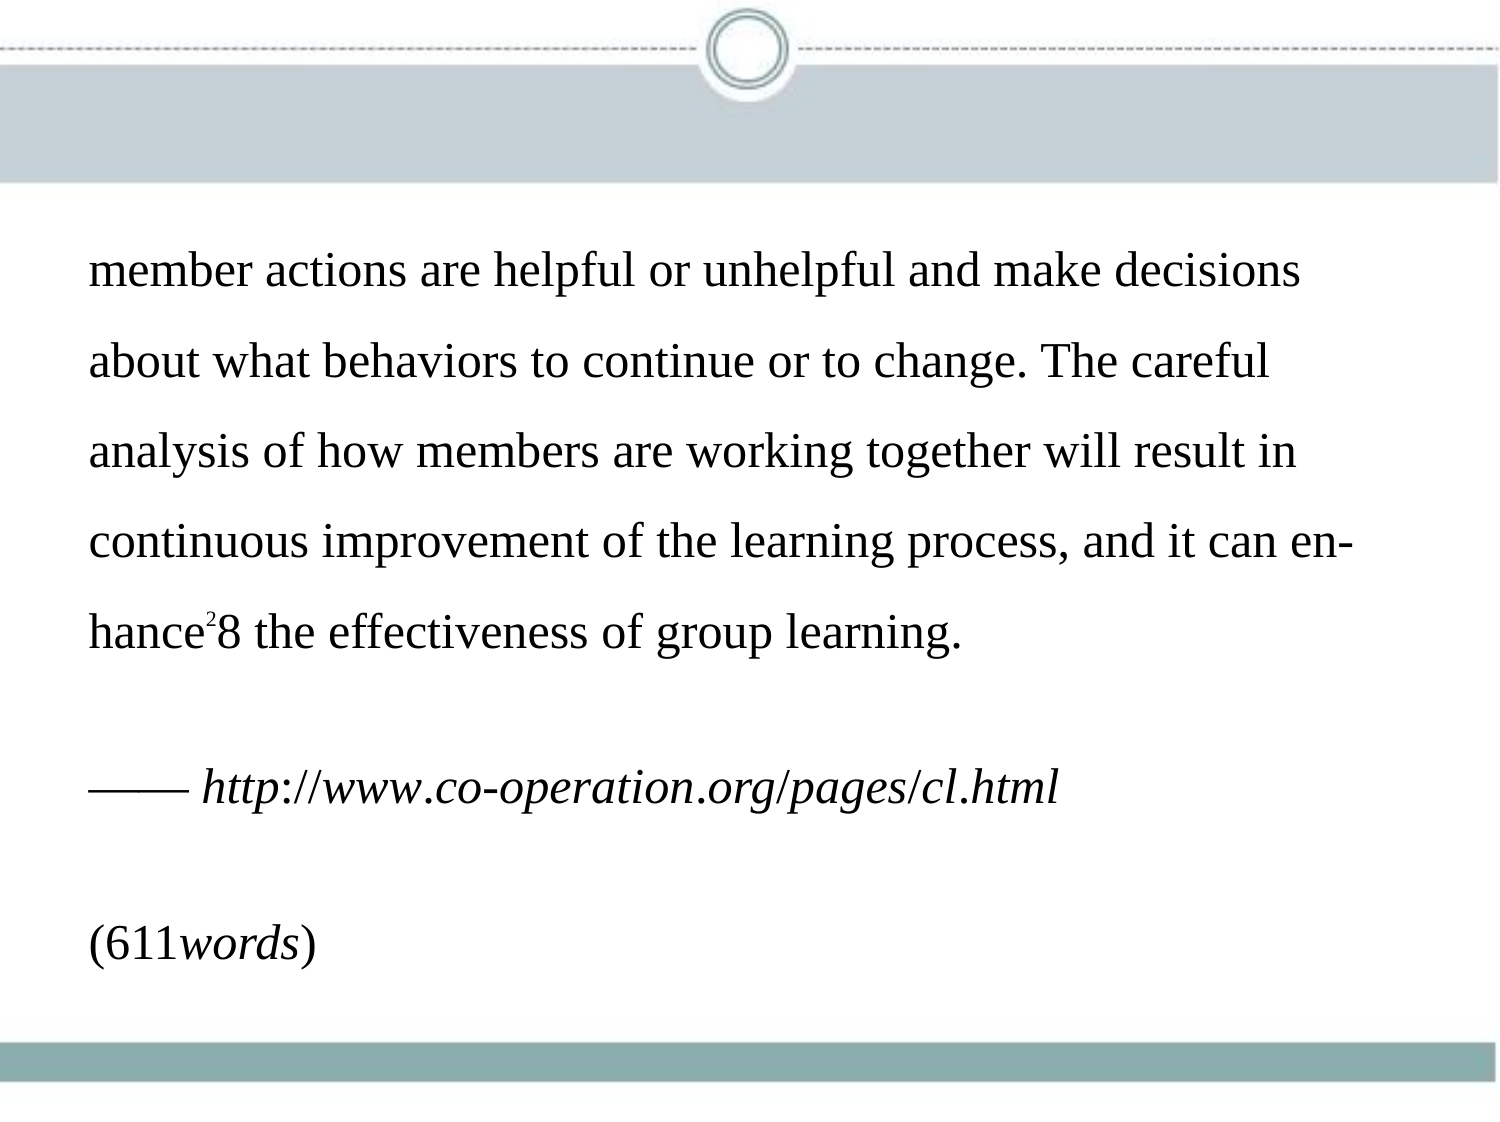

member actions are helpful or unhelpful and make decisions
about what behaviors to continue or to change. The careful
analysis of how members are working together will result in
continuous improvement of the learning process, and it can en-
hance28 the effectiveness of group learning.
—— http://www.co-operation.org/pages/cl.html
(611words)